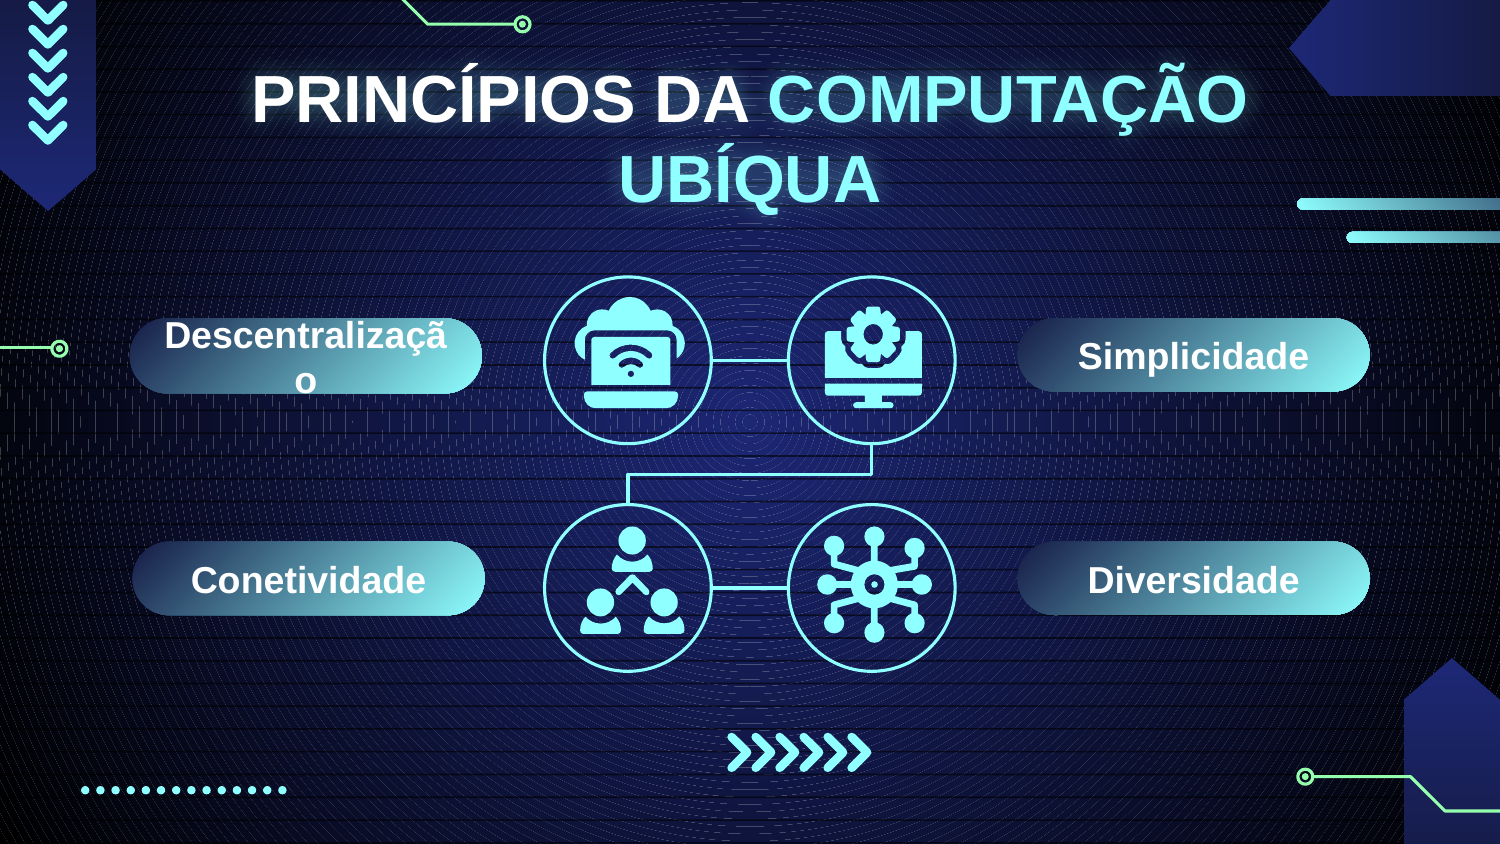

# PRINCÍPIOS DA COMPUTAÇÃO UBÍQUA

Simplicidade

Descentralização

Conetividade

Diversidade